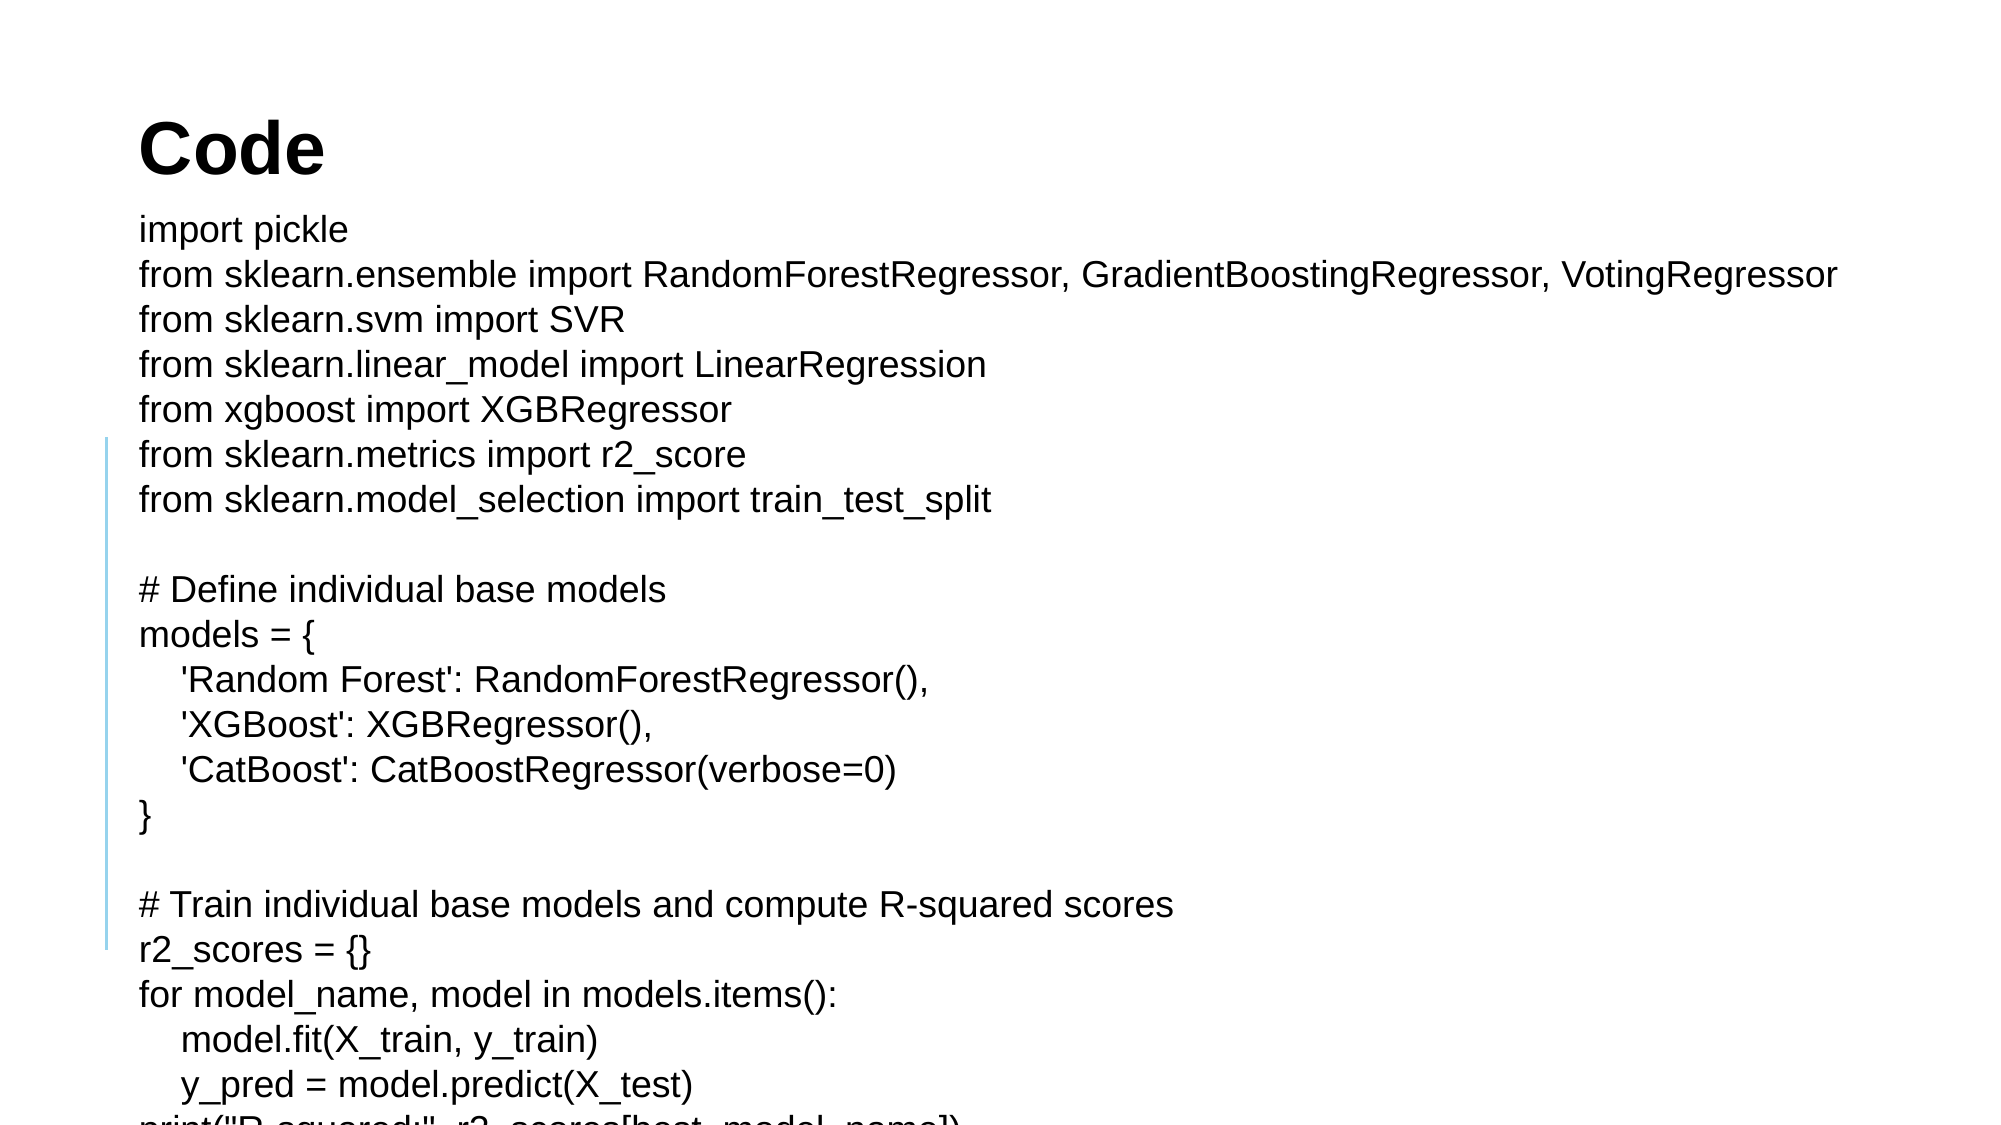

Code
import pickle
from sklearn.ensemble import RandomForestRegressor, GradientBoostingRegressor, VotingRegressor
from sklearn.svm import SVR
from sklearn.linear_model import LinearRegression
from xgboost import XGBRegressor
from sklearn.metrics import r2_score
from sklearn.model_selection import train_test_split

# Define individual base models
models = {
    'Random Forest': RandomForestRegressor(),
    'XGBoost': XGBRegressor(),
    'CatBoost': CatBoostRegressor(verbose=0)
}

# Train individual base models and compute R-squared scores
r2_scores = {}
for model_name, model in models.items():
    model.fit(X_train, y_train)
    y_pred = model.predict(X_test)
print("R-squared:", r2_scores[best_model_name])